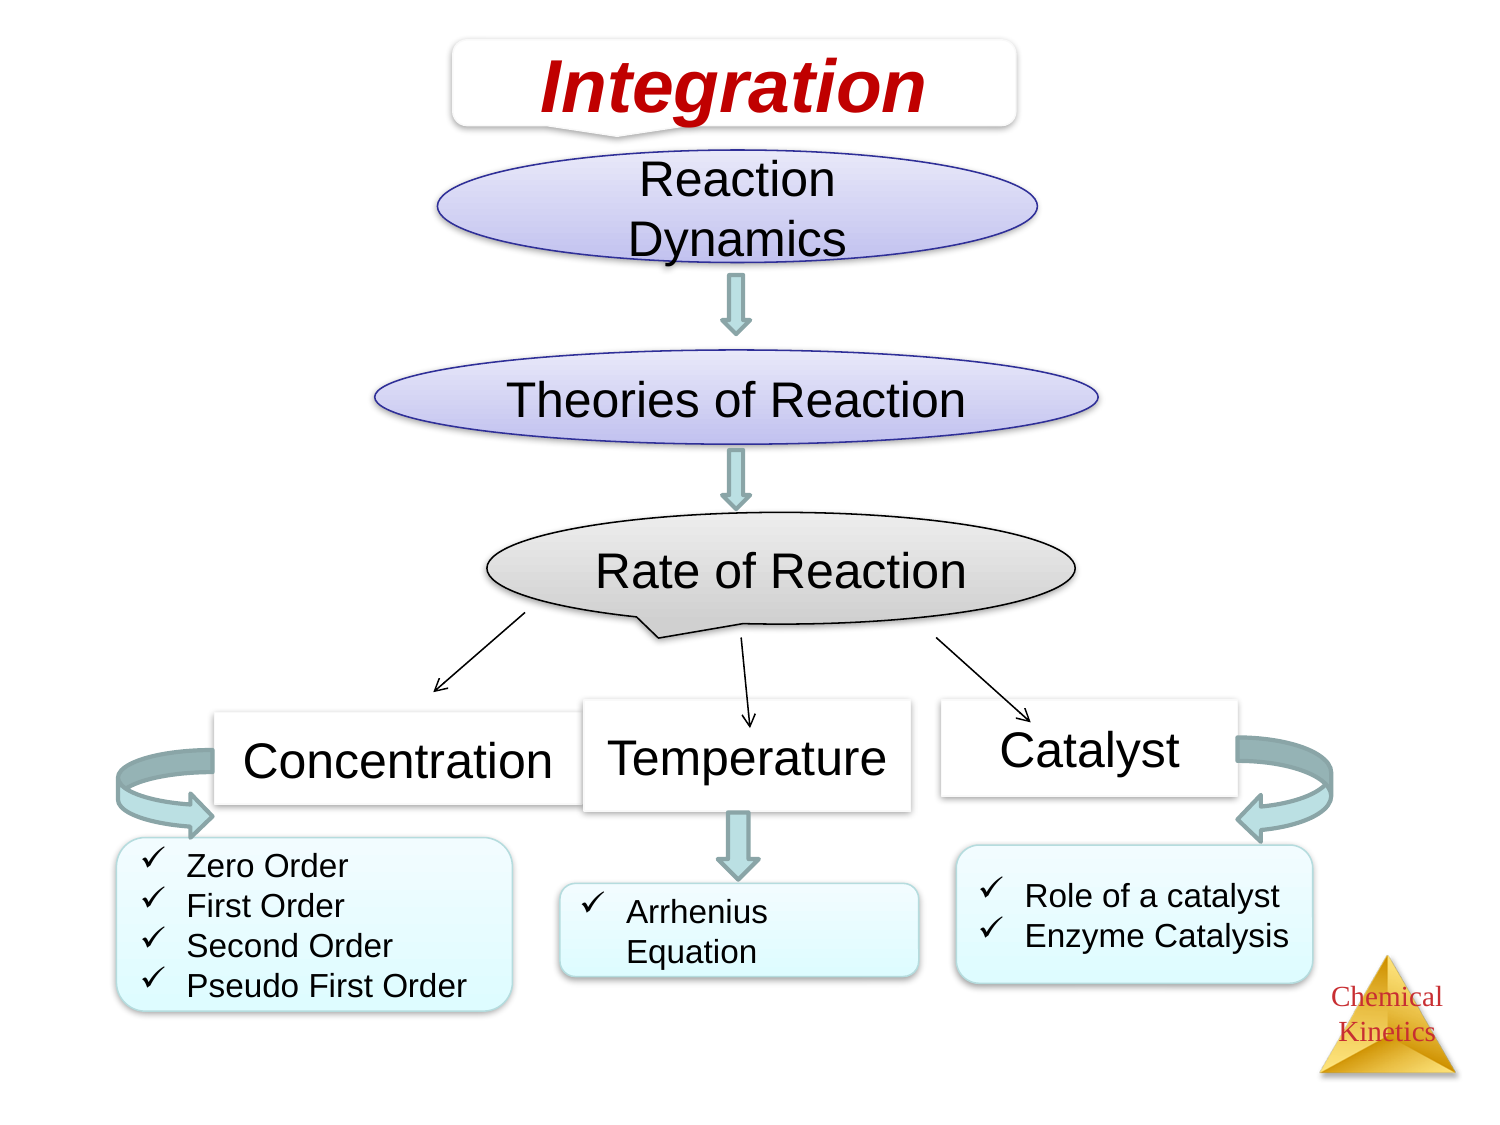

Integration
Reaction Dynamics

Theories of Reaction

Rate of Reaction
Temperature
Catalyst
Concentration

Zero Order
First Order
Second Order
Pseudo First Order
Role of a catalyst
Enzyme Catalysis

Arrhenius Equation